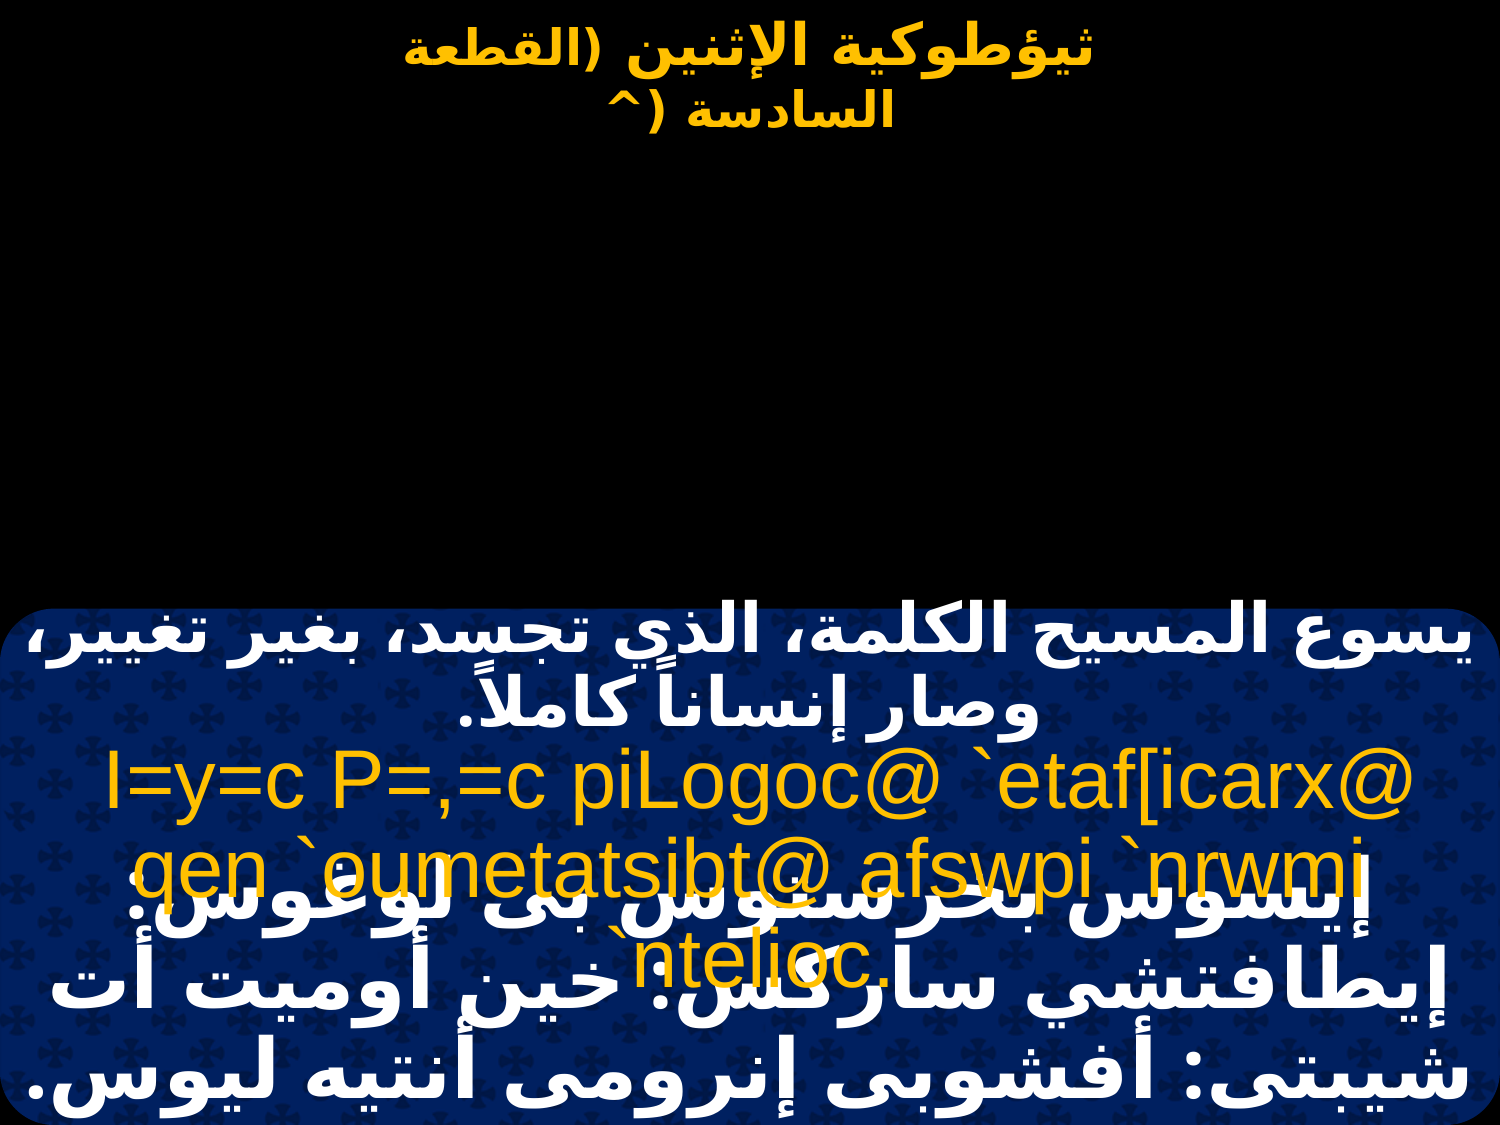

يسوع المسيح الكلمة، الذي تجسد، بغير تغيير، وصار إنساناً كاملاً.
 I=y=c P=,=c piLogoc@ `etaf[icarx@ qen `oumetatsibt@ afswpi `nrwmi `ntelioc.
إيسوس بخرستوس بى لوغوس: إيطافتشي ساركس: خين أوميت أت شيبتى: أفشوبى إنرومى أنتيه ليوس.